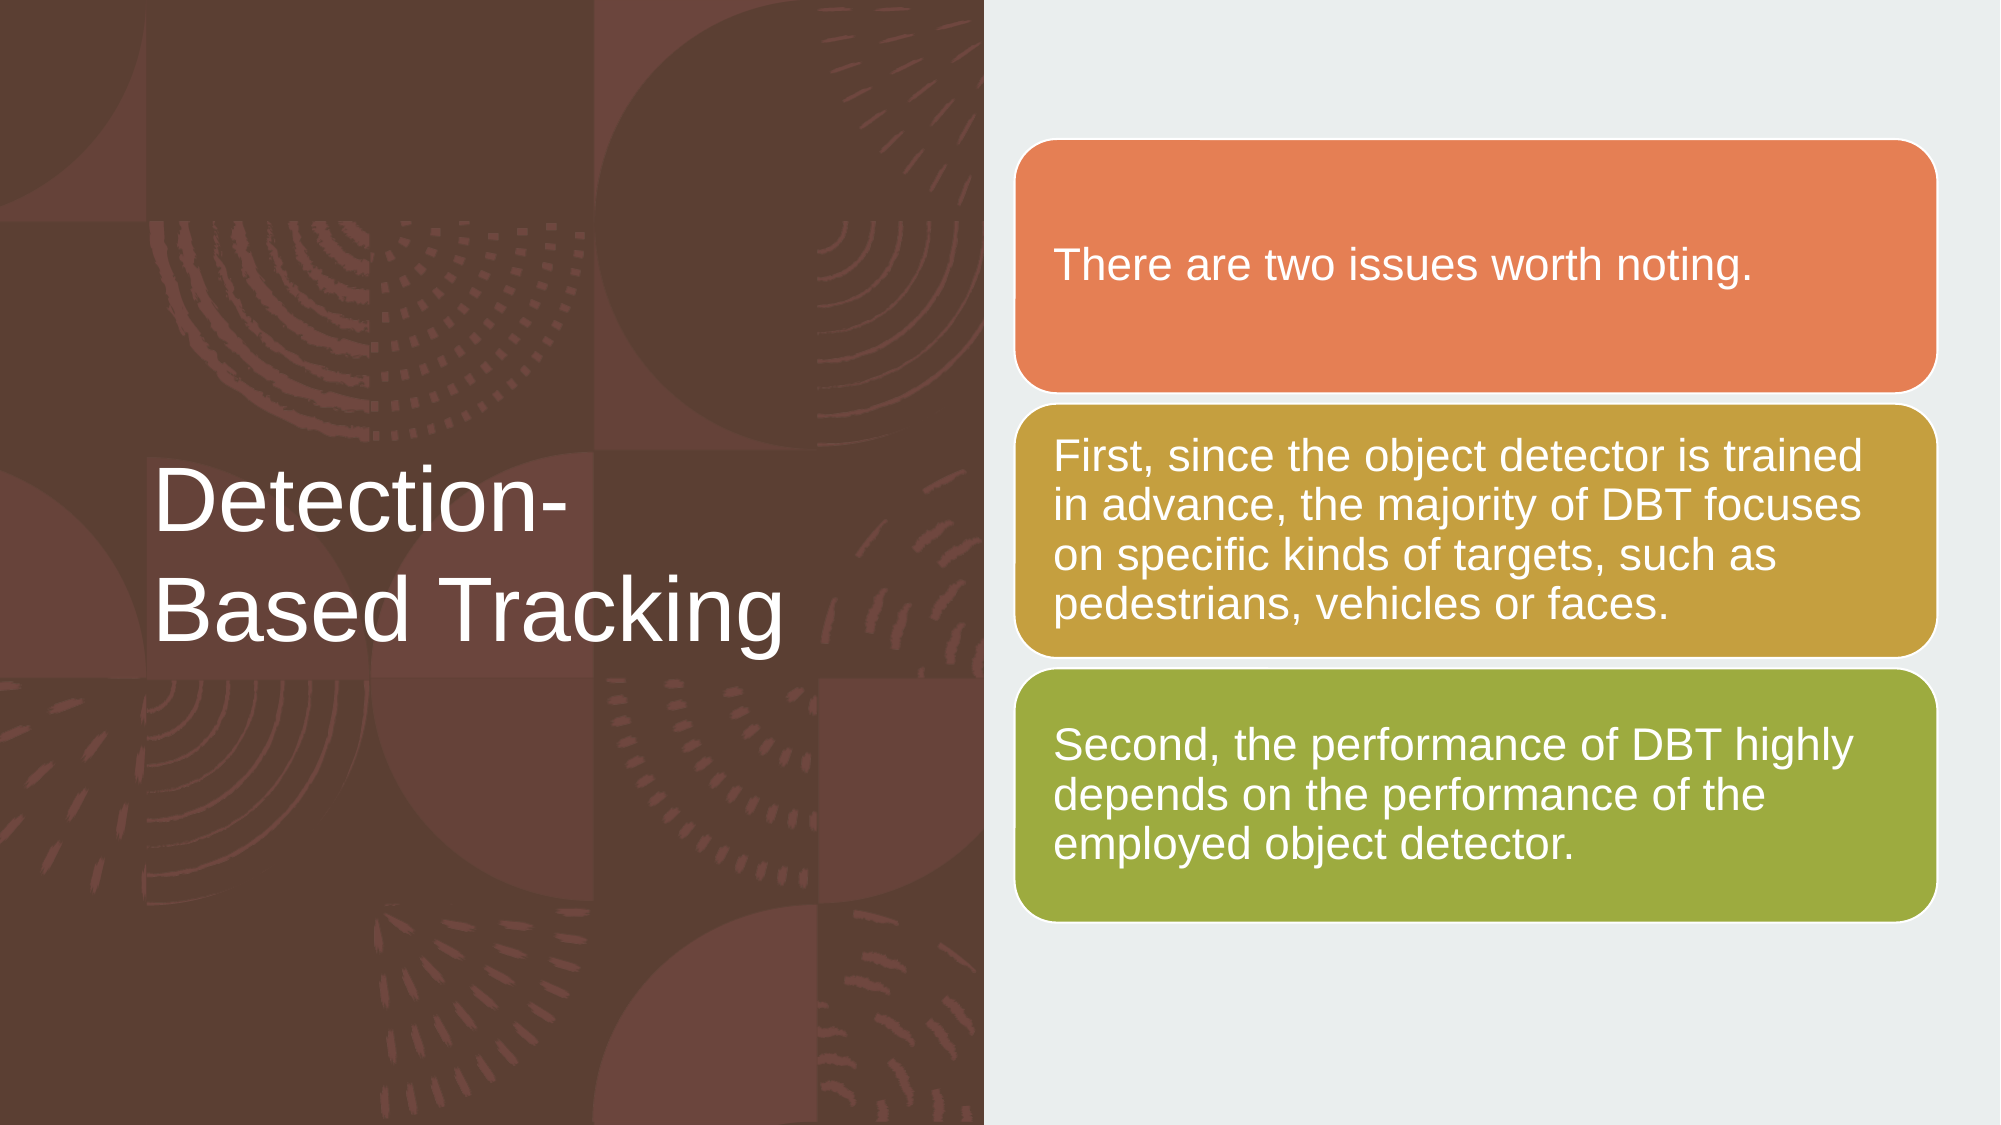

There are two issues worth noting.
First, since the object detector is trained in advance, the majority of DBT focuses on specific kinds of targets, such as pedestrians, vehicles or faces.
Second, the performance of DBT highly depends on the performance of the employed object detector.
# Detection-Based Tracking